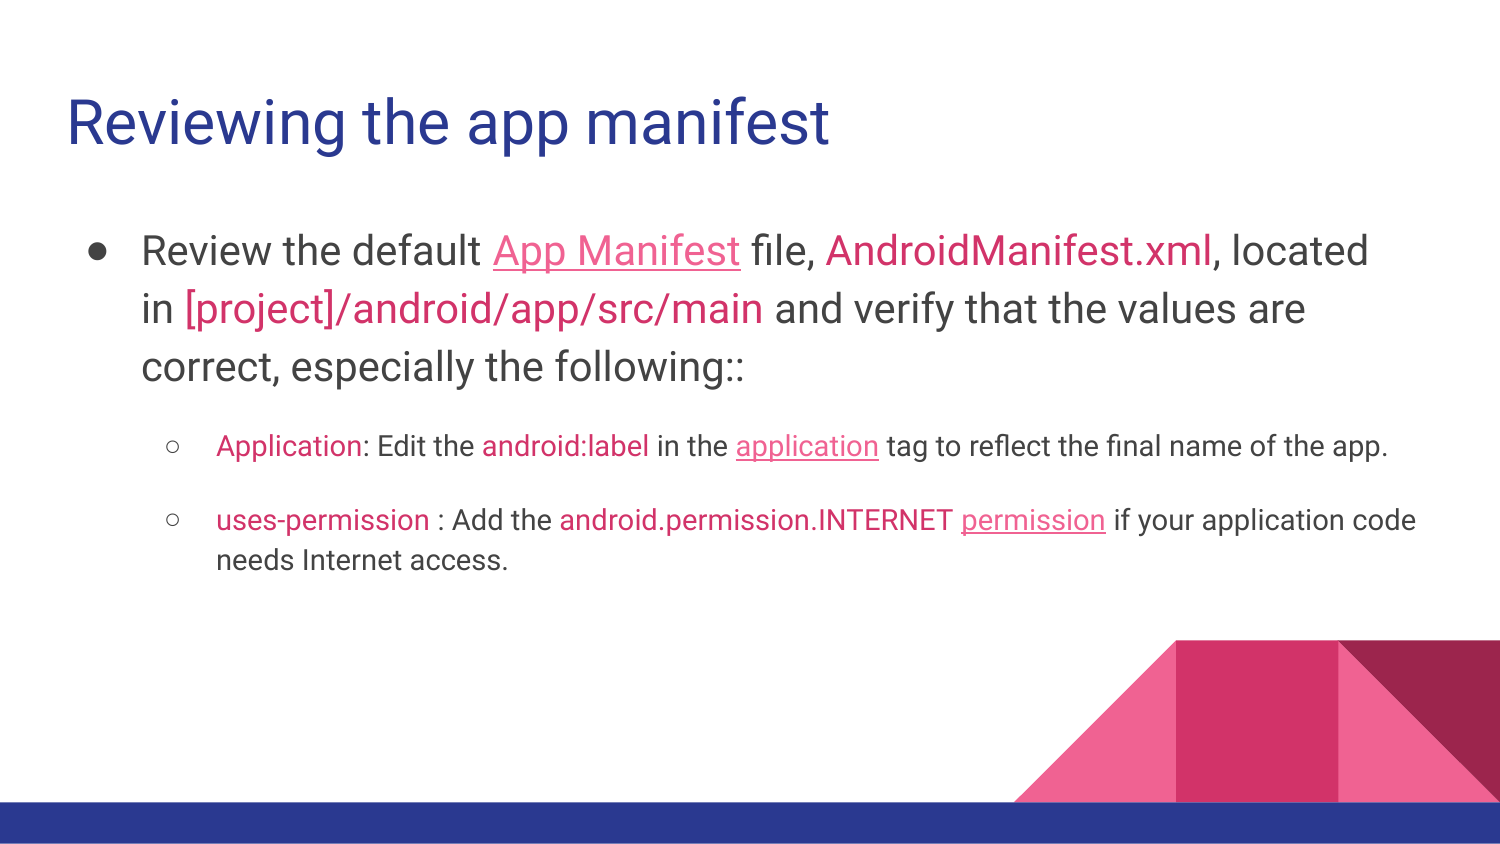

# Reviewing the app manifest
Review the default App Manifest file, AndroidManifest.xml, located in [project]/android/app/src/main and verify that the values are correct, especially the following::
Application: Edit the android:label in the application tag to reflect the final name of the app.
uses-permission : Add the android.permission.INTERNET permission if your application code needs Internet access.